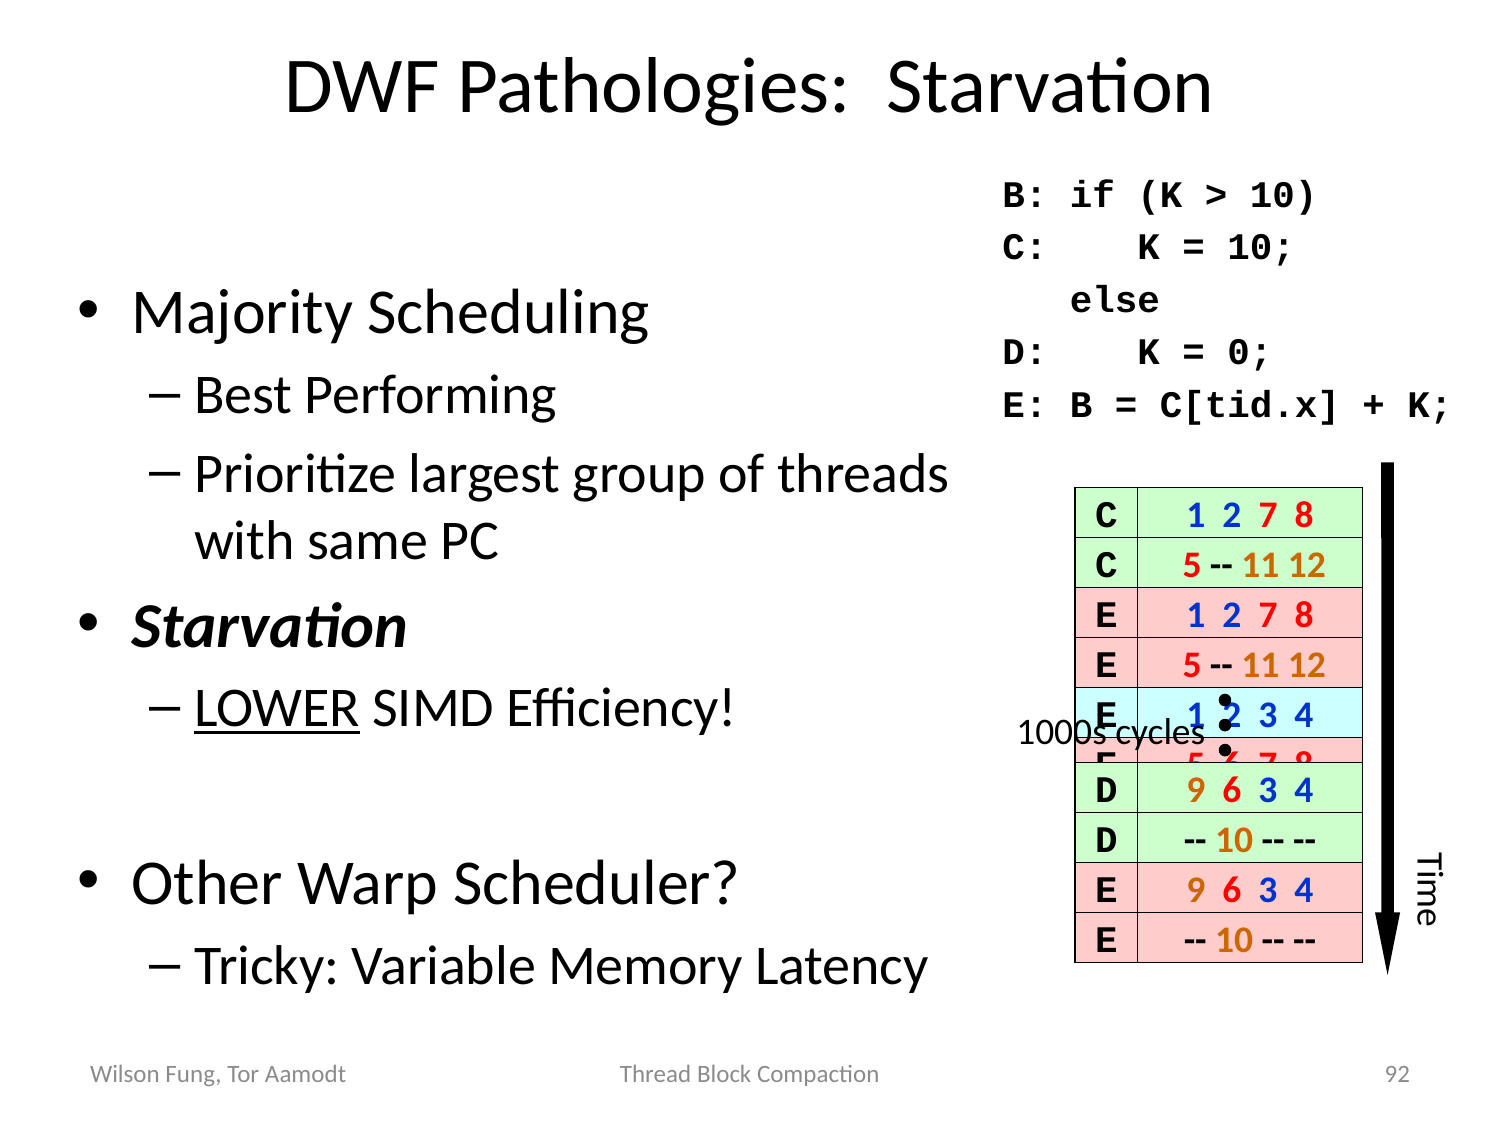

# DWF Pathologies:  Starvation
B: if (K > 10)
C:    K = 10;
   else
D:    K = 0;
E: B = C[tid.x] + K;
Majority Scheduling
Best Performing
Prioritize largest group of threads with same PC
Starvation
LOWER SIMD Efficiency!

Other Warp Scheduler?
Tricky: Variable Memory Latency

C
1  2  7  8
C
 5 -- 11 12
D
9  6  3  4
D
-- 10 -- --
E
1  2  7  8
E
 5 -- 11 12
E
1  2  3  4
E
5  6  7  8
E
9 10 11 12
1000s cycles

D
9  6  3  4
D
-- 10 -- --
Time
E
9  6  3  4
E
-- 10 -- --
Wilson Fung, Tor Aamodt
Thread Block Compaction
92